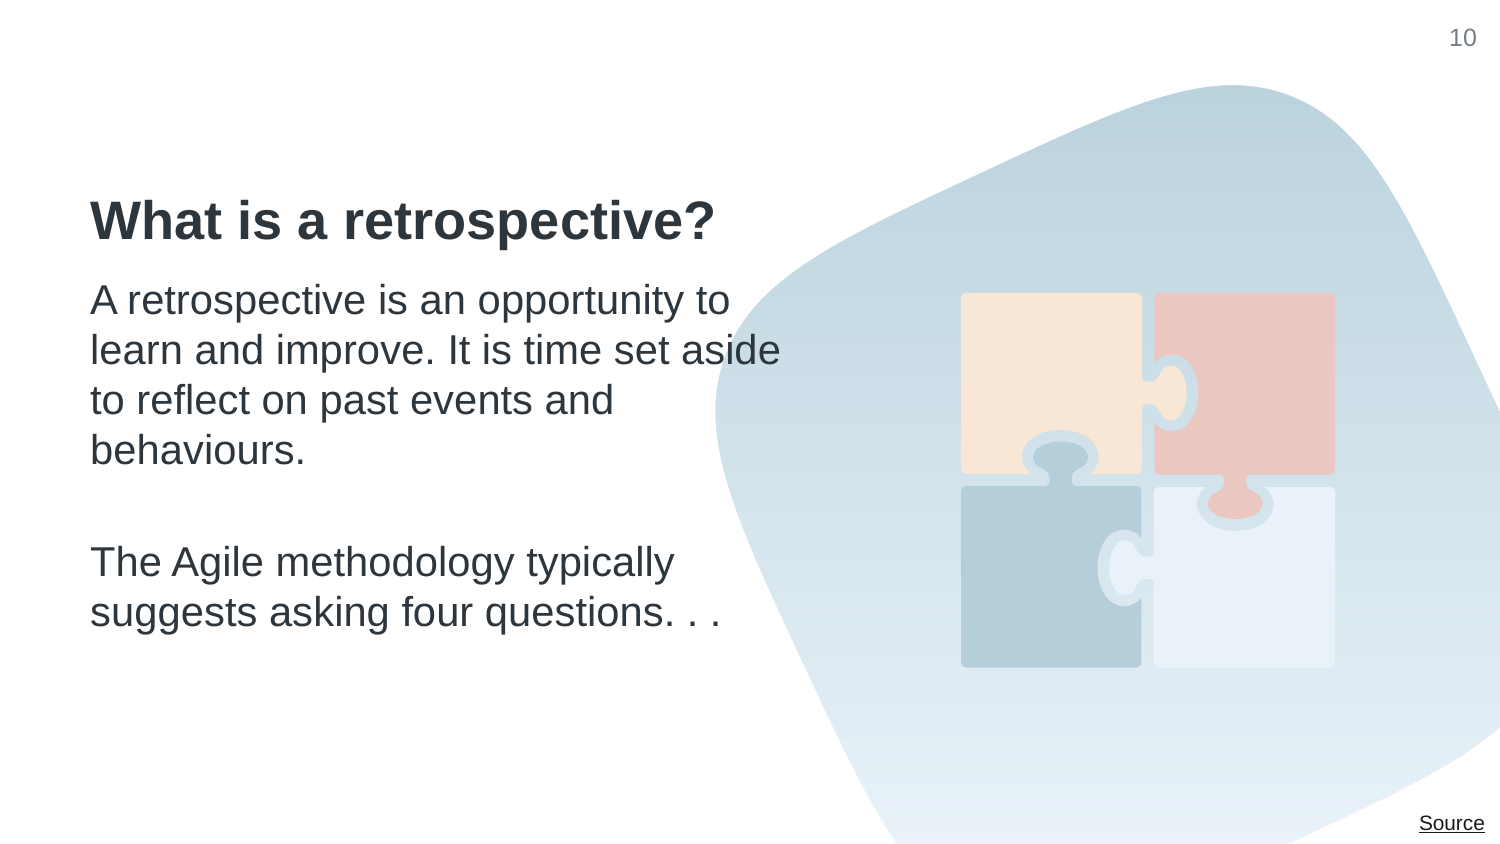

10
# What is a retrospective?
A retrospective is an opportunity to learn and improve. It is time set aside to reflect on past events and behaviours.
The Agile methodology typically suggests asking four questions. . .

Source